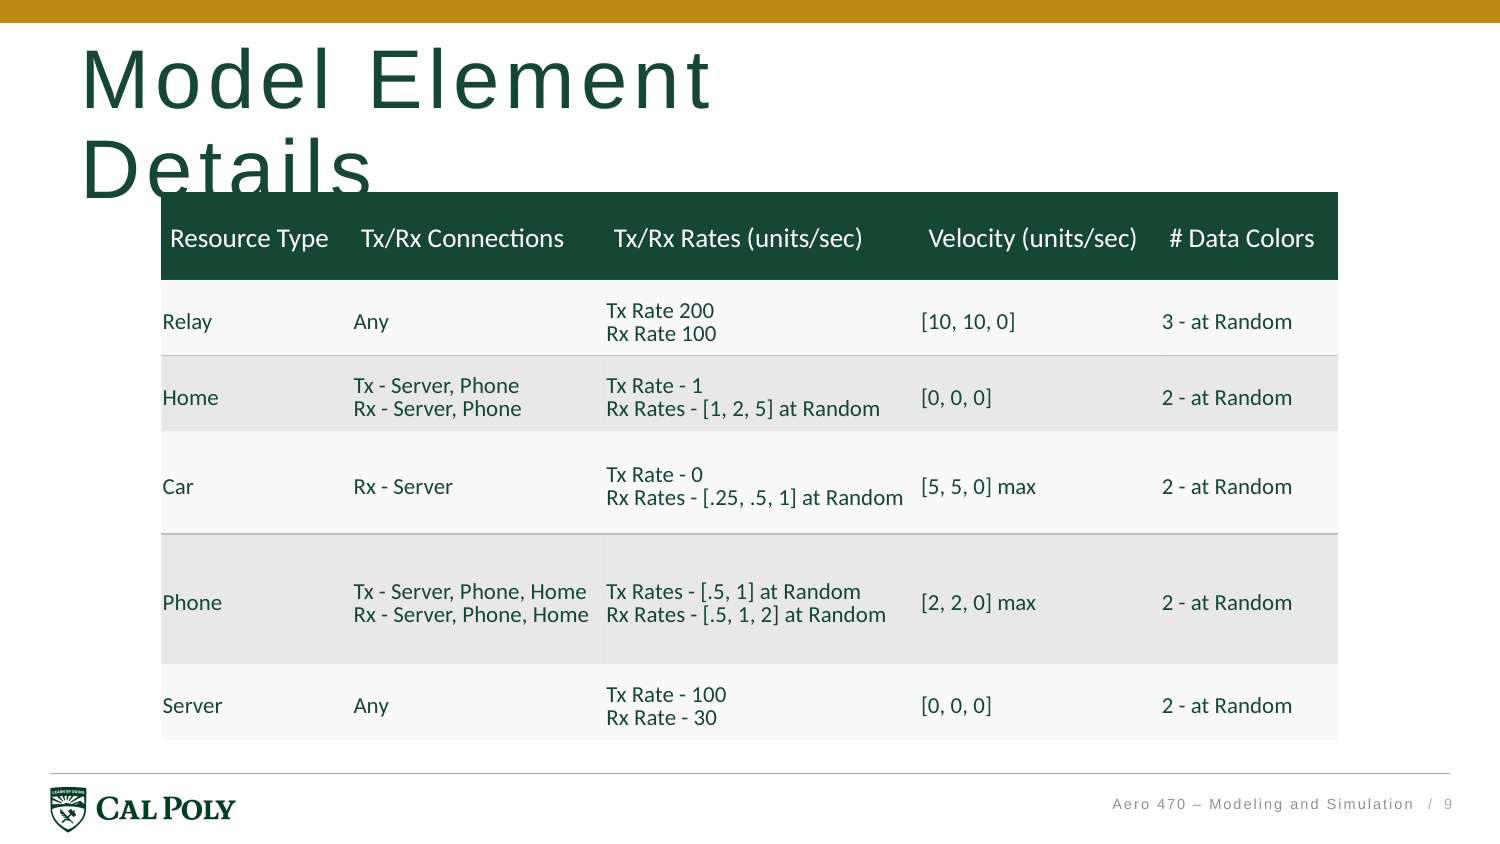

# Model Element Details
| Resource Type | Tx/Rx Connections | Tx/Rx Rates (units/sec) | Velocity (units/sec) | # Data Colors |
| --- | --- | --- | --- | --- |
| Relay | Any | Tx Rate 200 Rx Rate 100 | [10, 10, 0] | 3 - at Random |
| Home | Tx - Server, Phone Rx - Server, Phone | Tx Rate - 1 Rx Rates - [1, 2, 5] at Random | [0, 0, 0] | 2 - at Random |
| Car | Rx - Server | Tx Rate - 0 Rx Rates - [.25, .5, 1] at Random | [5, 5, 0] max | 2 - at Random |
| Phone | Tx - Server, Phone, Home Rx - Server, Phone, Home | Tx Rates - [.5, 1] at Random Rx Rates - [.5, 1, 2] at Random | [2, 2, 0] max | 2 - at Random |
| Server | Any | Tx Rate - 100 Rx Rate - 30 | [0, 0, 0] | 2 - at Random |
Aero 470 – Modeling and Simulation
/   9